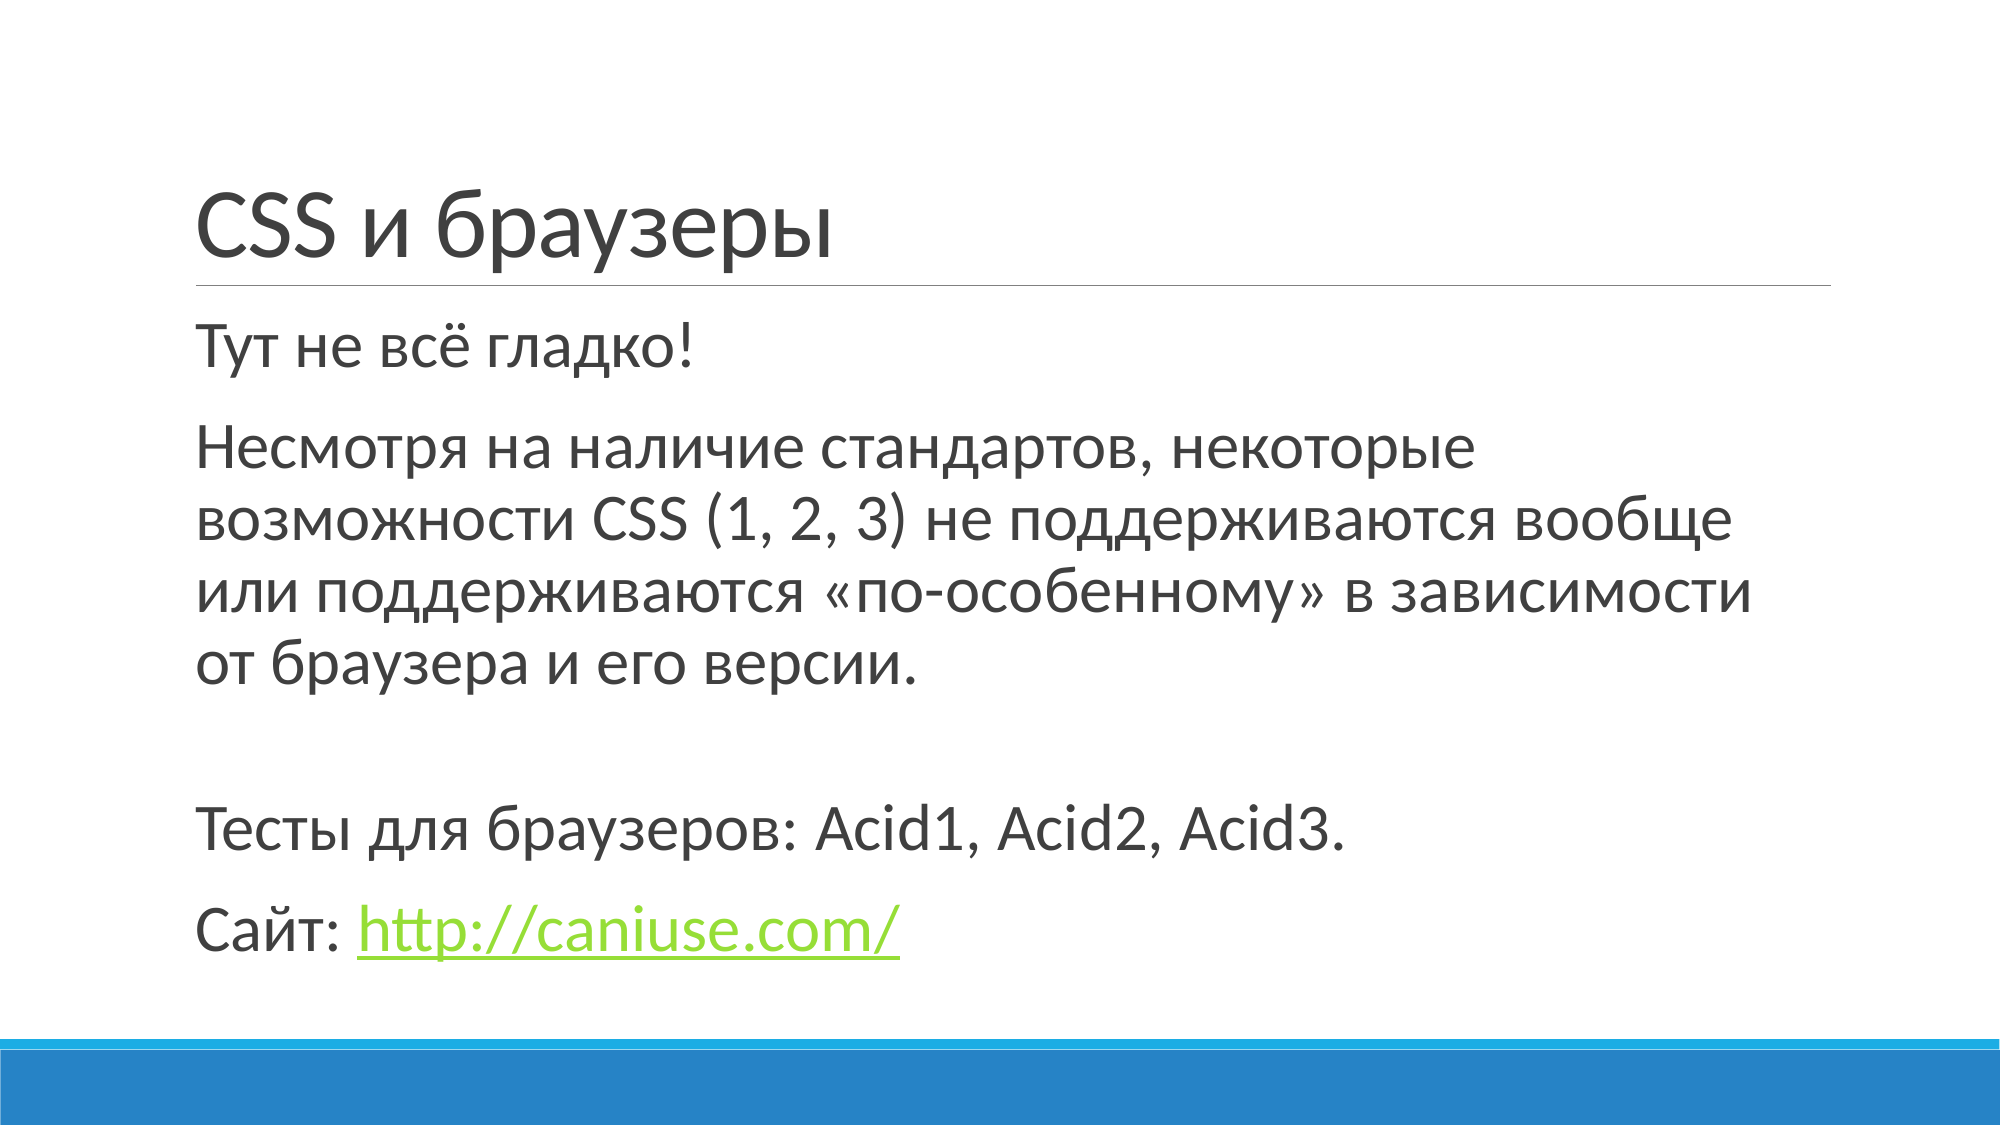

# CSS и браузеры
Тут не всё гладко!
Несмотря на наличие стандартов, некоторые возможности CSS (1, 2, 3) не поддерживаются вообще или поддерживаются «по-особенному» в зависимости от браузера и его версии.

Тесты для браузеров: Acid1, Acid2, Acid3.
Сайт: http://caniuse.com/